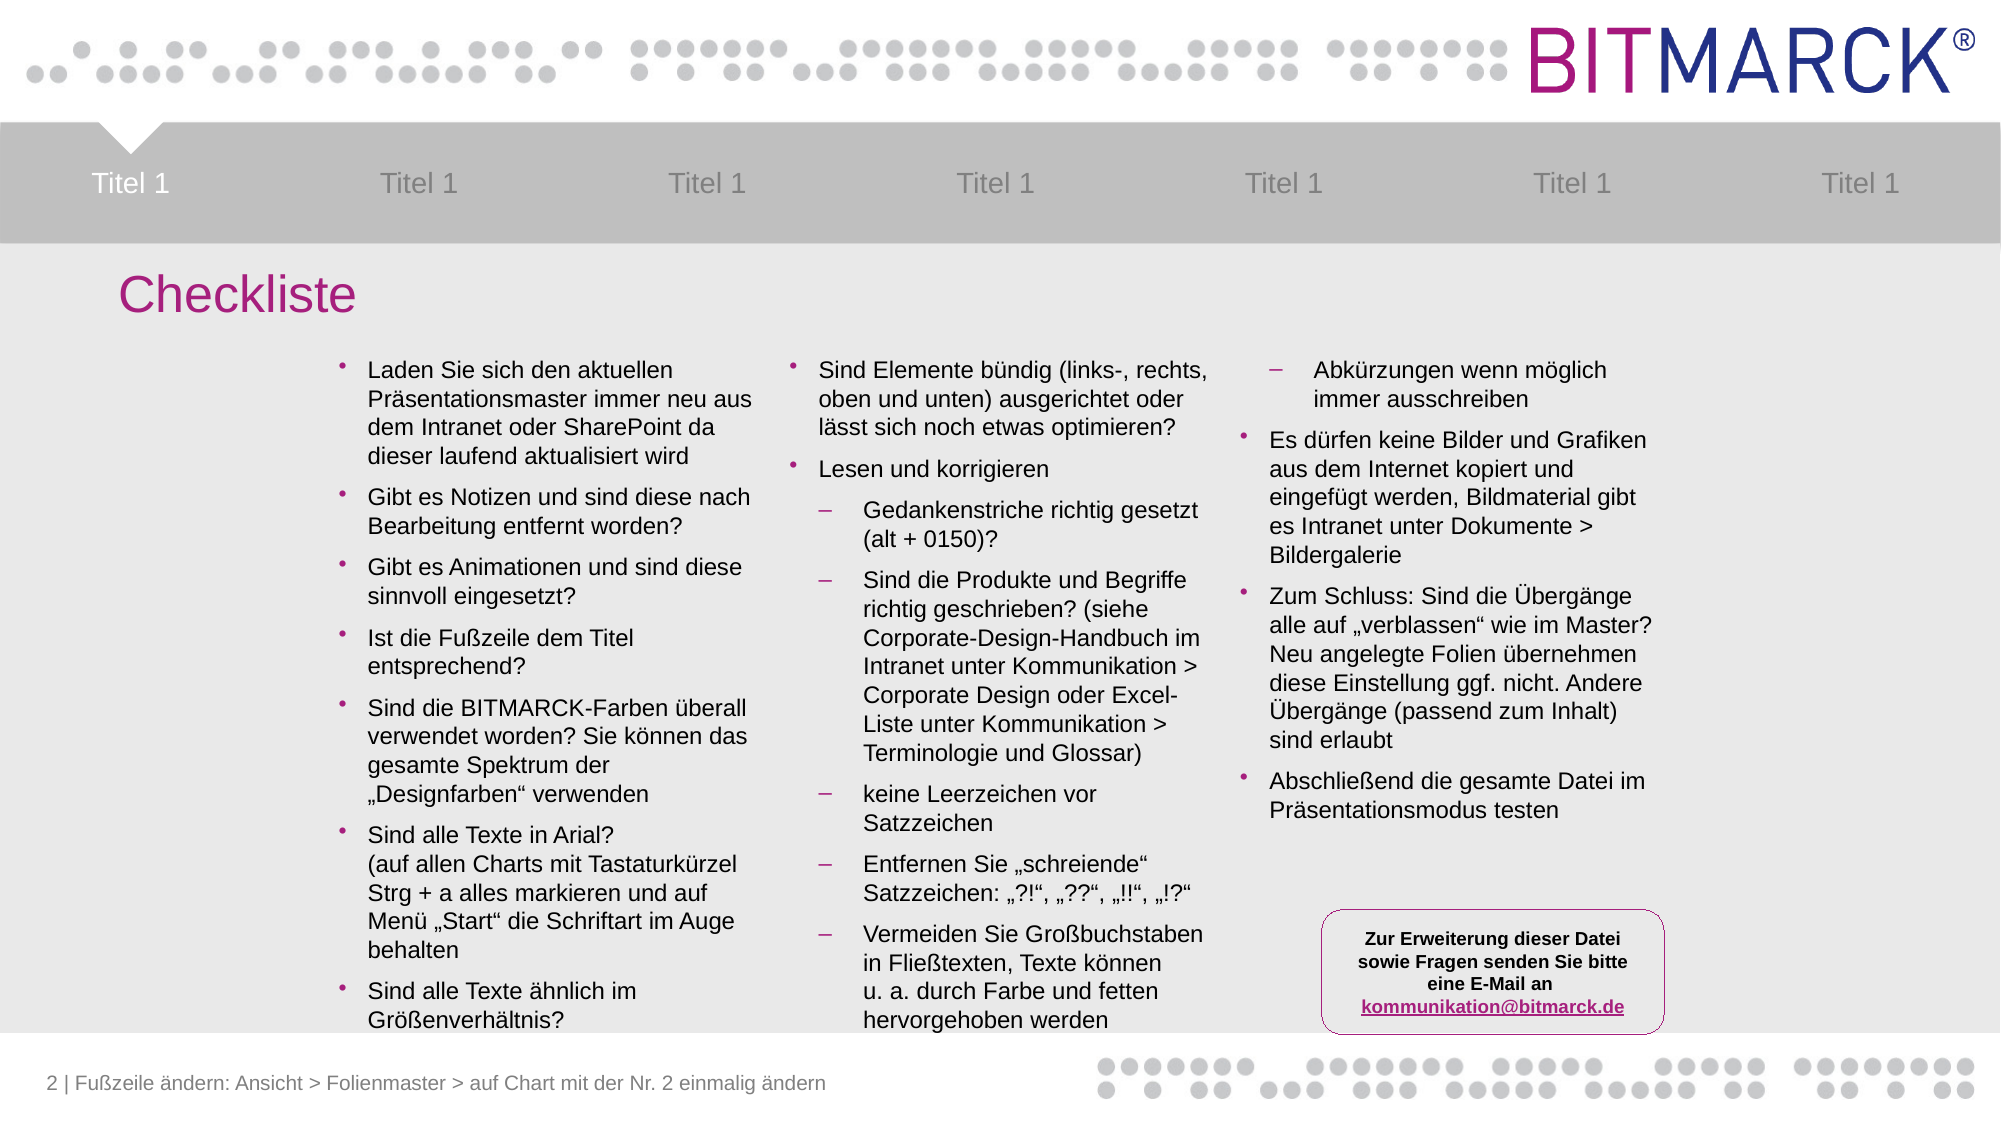

# Checkliste
Laden Sie sich den aktuellen Präsentationsmaster immer neu aus dem Intranet oder SharePoint da dieser laufend aktualisiert wird
Gibt es Notizen und sind diese nach Bearbeitung entfernt worden?
Gibt es Animationen und sind diese sinnvoll eingesetzt?
Ist die Fußzeile dem Titel entsprechend?
Sind die BITMARCK-Farben überall verwendet worden? Sie können das gesamte Spektrum der „Designfarben“ verwenden
Sind alle Texte in Arial?
(auf allen Charts mit Tastaturkürzel Strg + a alles markieren und auf Menü „Start“ die Schriftart im Auge behalten
Sind alle Texte ähnlich im Größenverhältnis?
Sind Elemente bündig (links-, rechts, oben und unten) ausgerichtet oder lässt sich noch etwas optimieren?
Lesen und korrigieren
Gedankenstriche richtig gesetzt (alt + 0150)?
Sind die Produkte und Begriffe richtig geschrieben? (siehe Corporate-Design-Handbuch im Intranet unter Kommunikation > Corporate Design oder Excel-Liste unter Kommunikation > Terminologie und Glossar)
keine Leerzeichen vor Satzzeichen
Entfernen Sie „schreiende“ Satzzeichen: „?!“, „??“, „!!“, „!?“
Vermeiden Sie Großbuchstaben in Fließtexten, Texte können
u. a. durch Farbe und fetten hervorgehoben werden
Abkürzungen wenn möglich immer ausschreiben
Es dürfen keine Bilder und Grafiken aus dem Internet kopiert und eingefügt werden, Bildmaterial gibt es Intranet unter Dokumente > Bildergalerie
Zum Schluss: Sind die Übergänge alle auf „verblassen“ wie im Master? Neu angelegte Folien übernehmen diese Einstellung ggf. nicht. Andere Übergänge (passend zum Inhalt) sind erlaubt
Abschließend die gesamte Datei im Präsentationsmodus testen
Zur Erweiterung dieser Datei sowie Fragen senden Sie bitte eine E-Mail an kommunikation@bitmarck.de